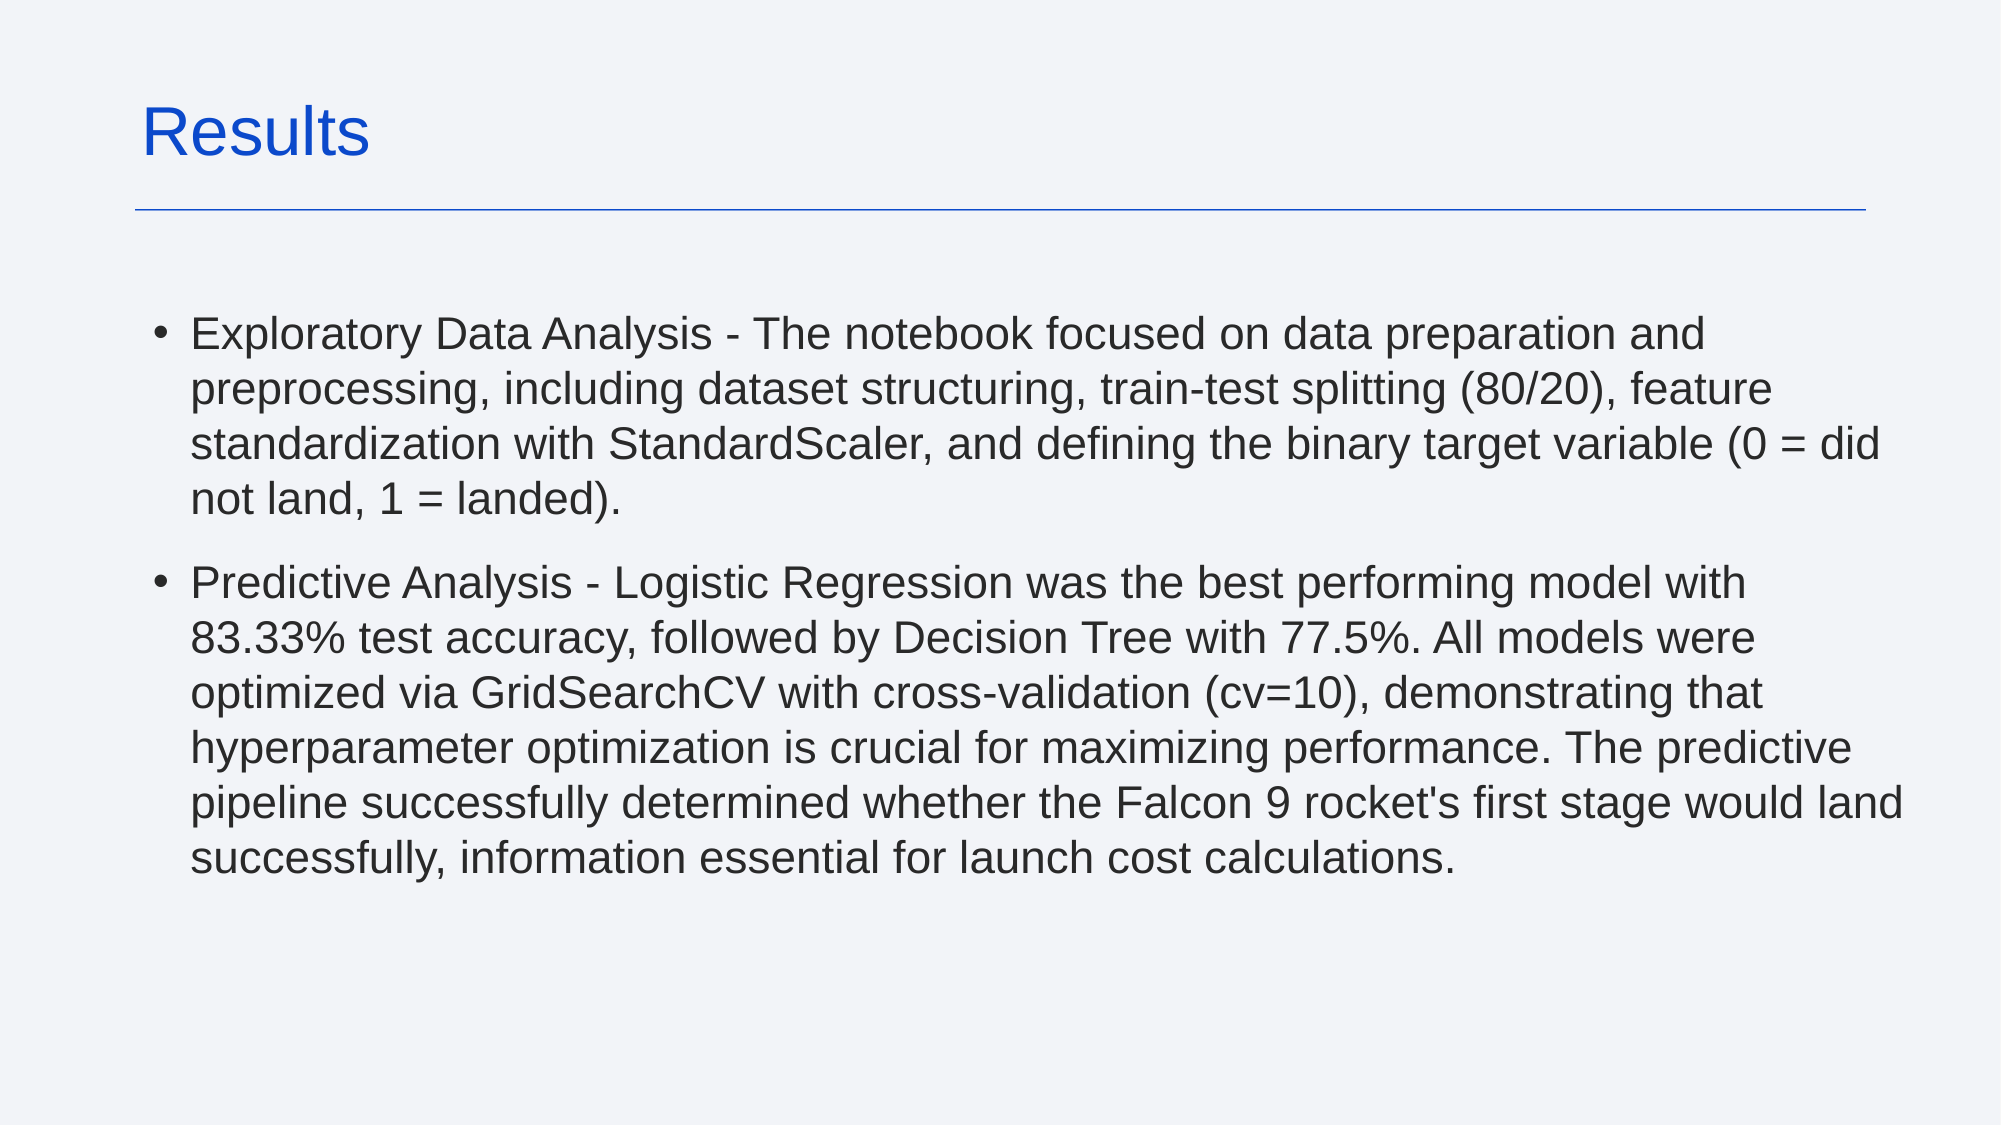

Results
Exploratory Data Analysis - The notebook focused on data preparation and preprocessing, including dataset structuring, train-test splitting (80/20), feature standardization with StandardScaler, and defining the binary target variable (0 = did not land, 1 = landed).
Predictive Analysis - Logistic Regression was the best performing model with 83.33% test accuracy, followed by Decision Tree with 77.5%. All models were optimized via GridSearchCV with cross-validation (cv=10), demonstrating that hyperparameter optimization is crucial for maximizing performance. The predictive pipeline successfully determined whether the Falcon 9 rocket's first stage would land successfully, information essential for launch cost calculations.